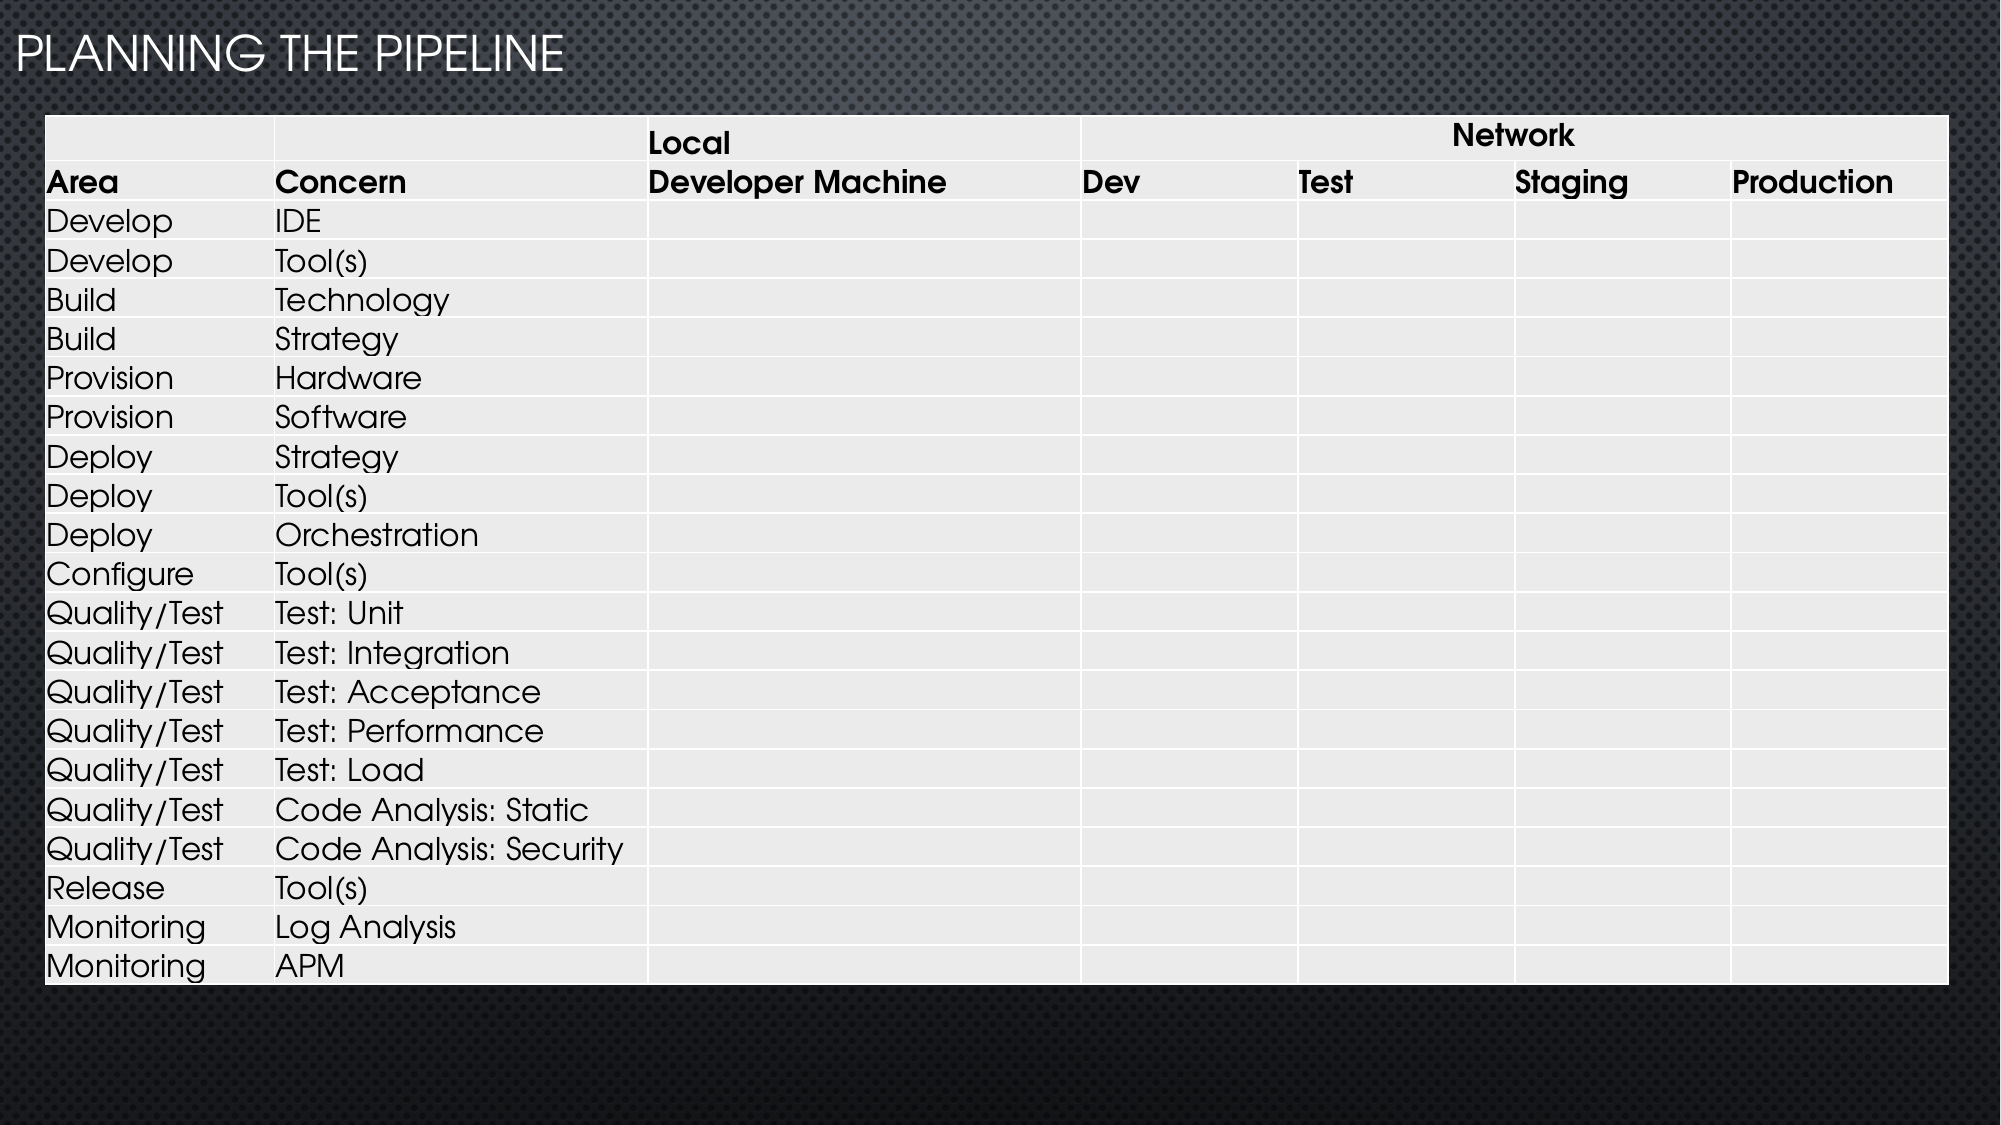

# Planning the Pipeline
|  |  | Local | Network |  |  |  |
| --- | --- | --- | --- | --- | --- | --- |
| Area | Concern | Developer Machine | Dev | Test | Staging | Production |
| Develop | IDE |  |  |  |  |  |
| Develop | Tool(s) |  |  |  |  |  |
| Build | Technology |  |  |  |  |  |
| Build | Strategy |  |  |  |  |  |
| Provision | Hardware |  |  |  |  |  |
| Provision | Software |  |  |  |  |  |
| Deploy | Strategy |  |  |  |  |  |
| Deploy | Tool(s) |  |  |  |  |  |
| Deploy | Orchestration |  |  |  |  |  |
| Configure | Tool(s) |  |  |  |  |  |
| Quality/Test | Test: Unit |  |  |  |  |  |
| Quality/Test | Test: Integration |  |  |  |  |  |
| Quality/Test | Test: Acceptance |  |  |  |  |  |
| Quality/Test | Test: Performance |  |  |  |  |  |
| Quality/Test | Test: Load |  |  |  |  |  |
| Quality/Test | Code Analysis: Static |  |  |  |  |  |
| Quality/Test | Code Analysis: Security |  |  |  |  |  |
| Release | Tool(s) |  |  |  |  |  |
| Monitoring | Log Analysis |  |  |  |  |  |
| Monitoring | APM |  |  |  |  |  |